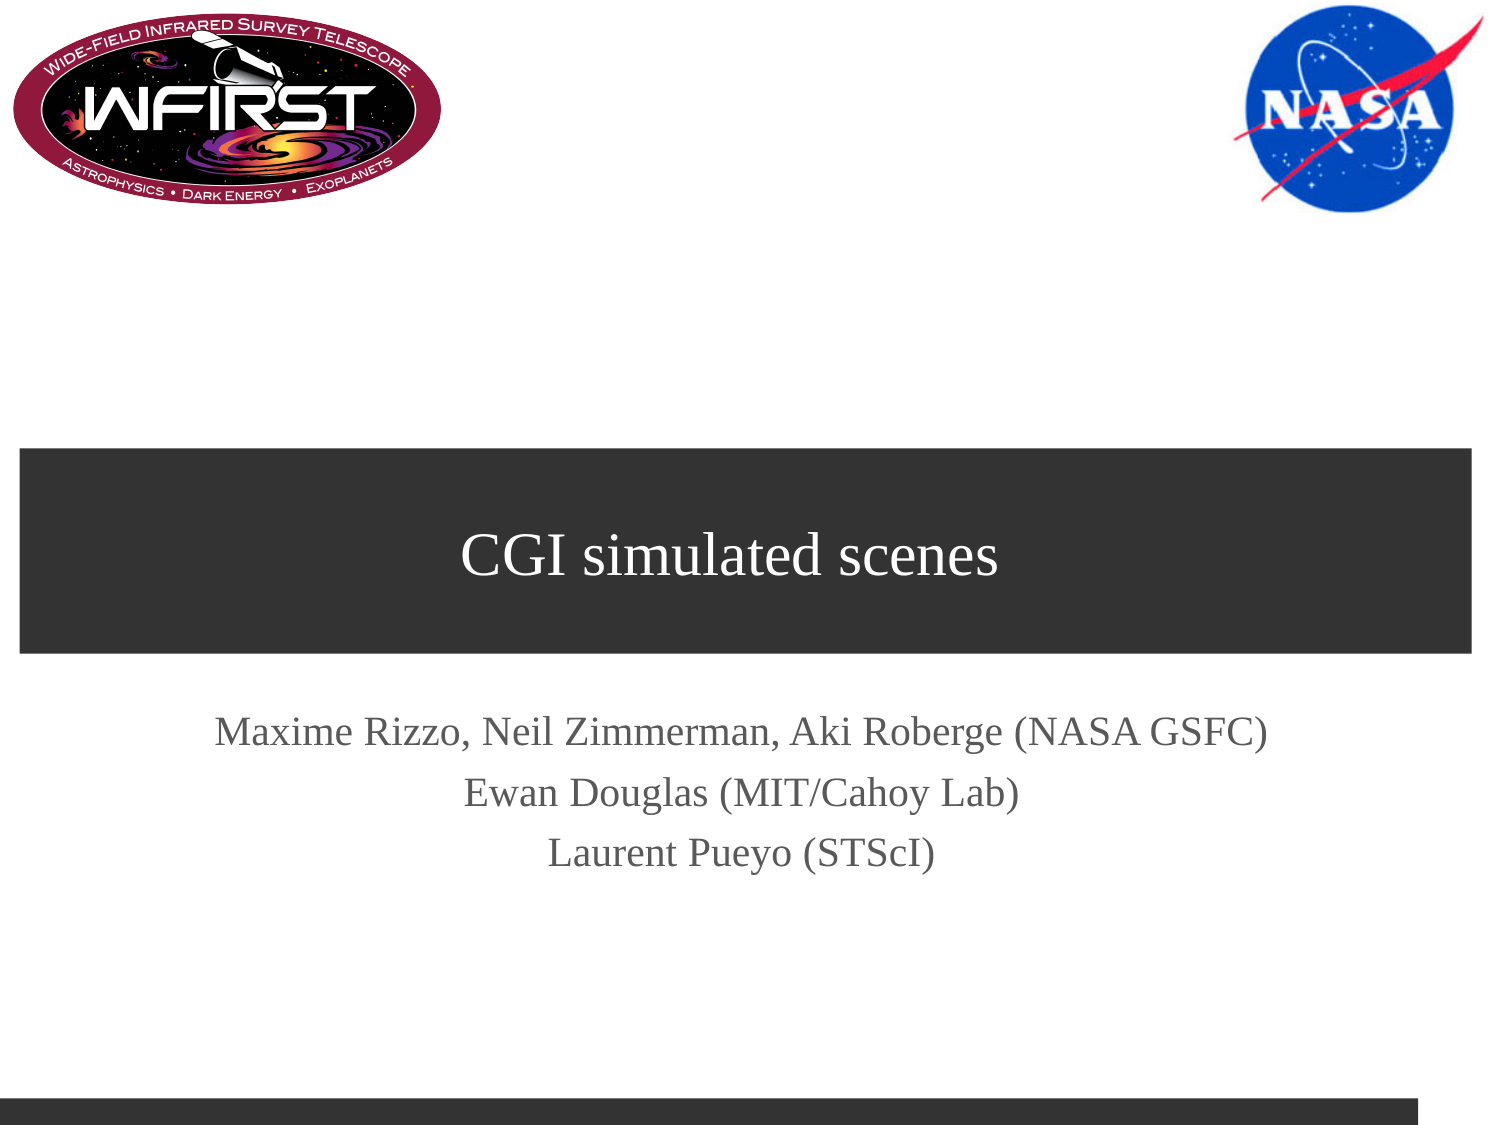

# CGI simulated scenes
Maxime Rizzo, Neil Zimmerman, Aki Roberge (NASA GSFC)
Ewan Douglas (MIT/Cahoy Lab)
Laurent Pueyo (STScI)